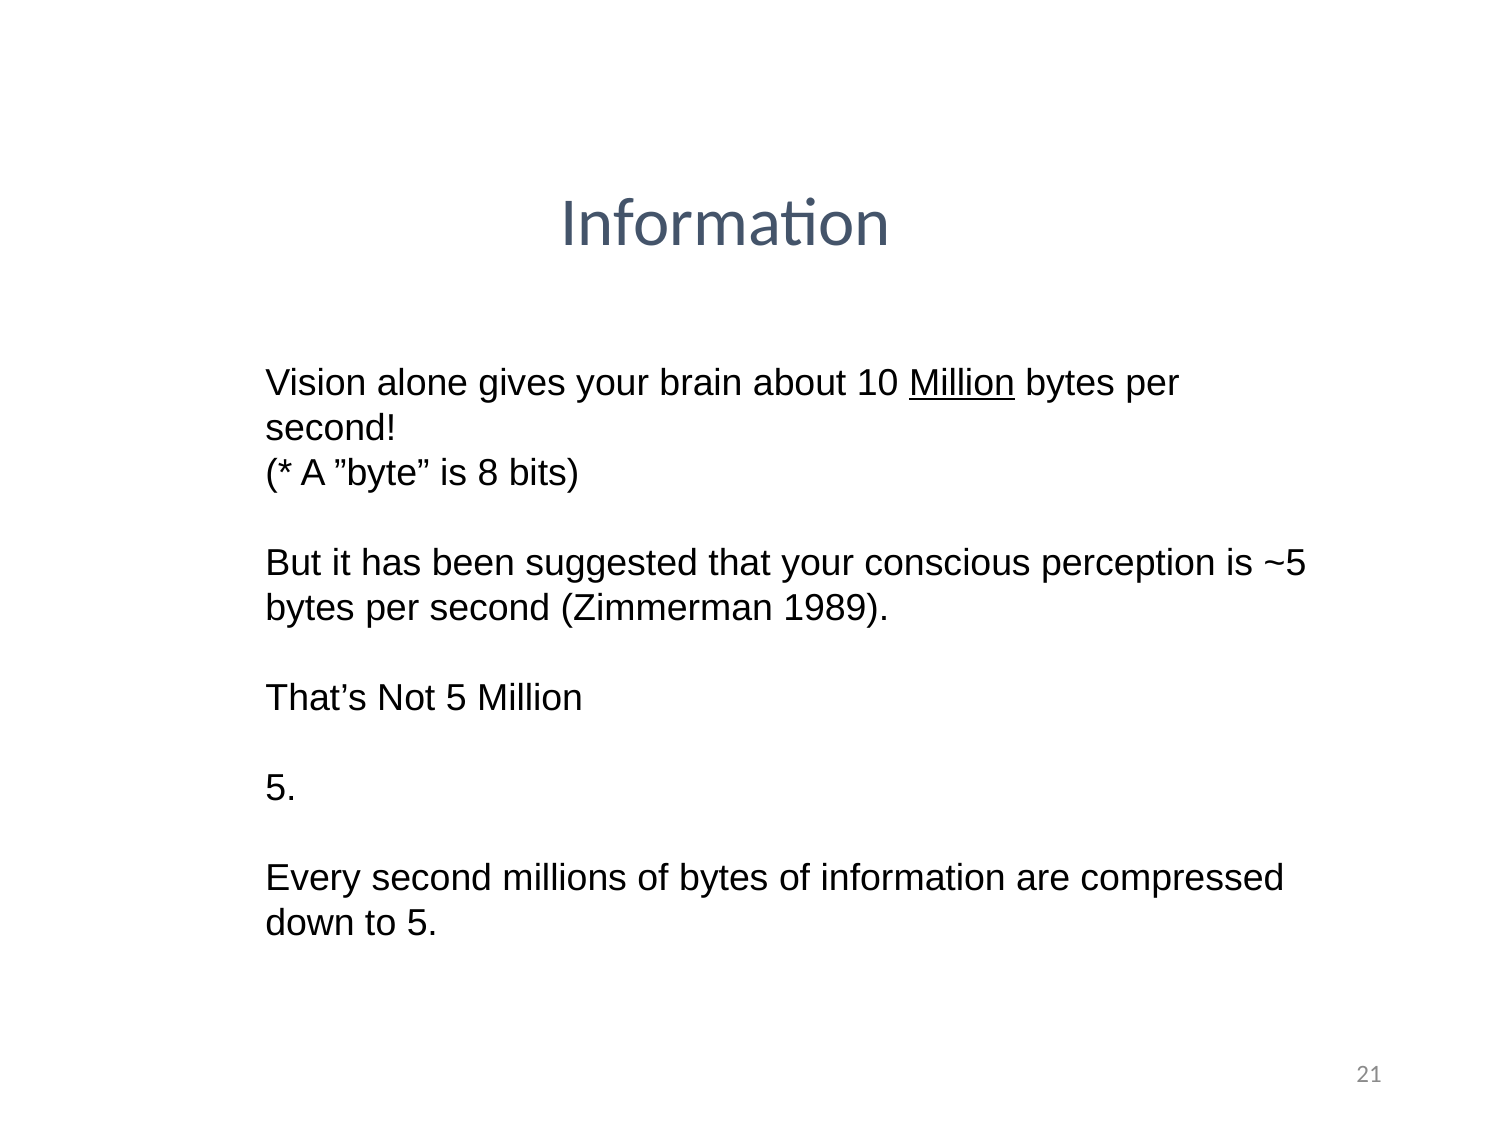

Information
Vision alone gives your brain about 10 Million bytes per second!
(* A ”byte” is 8 bits)

But it has been suggested that your conscious perception is ~5 bytes per second (Zimmerman 1989).

That’s Not 5 Million

5.

Every second millions of bytes of information are compressed down to 5.
21